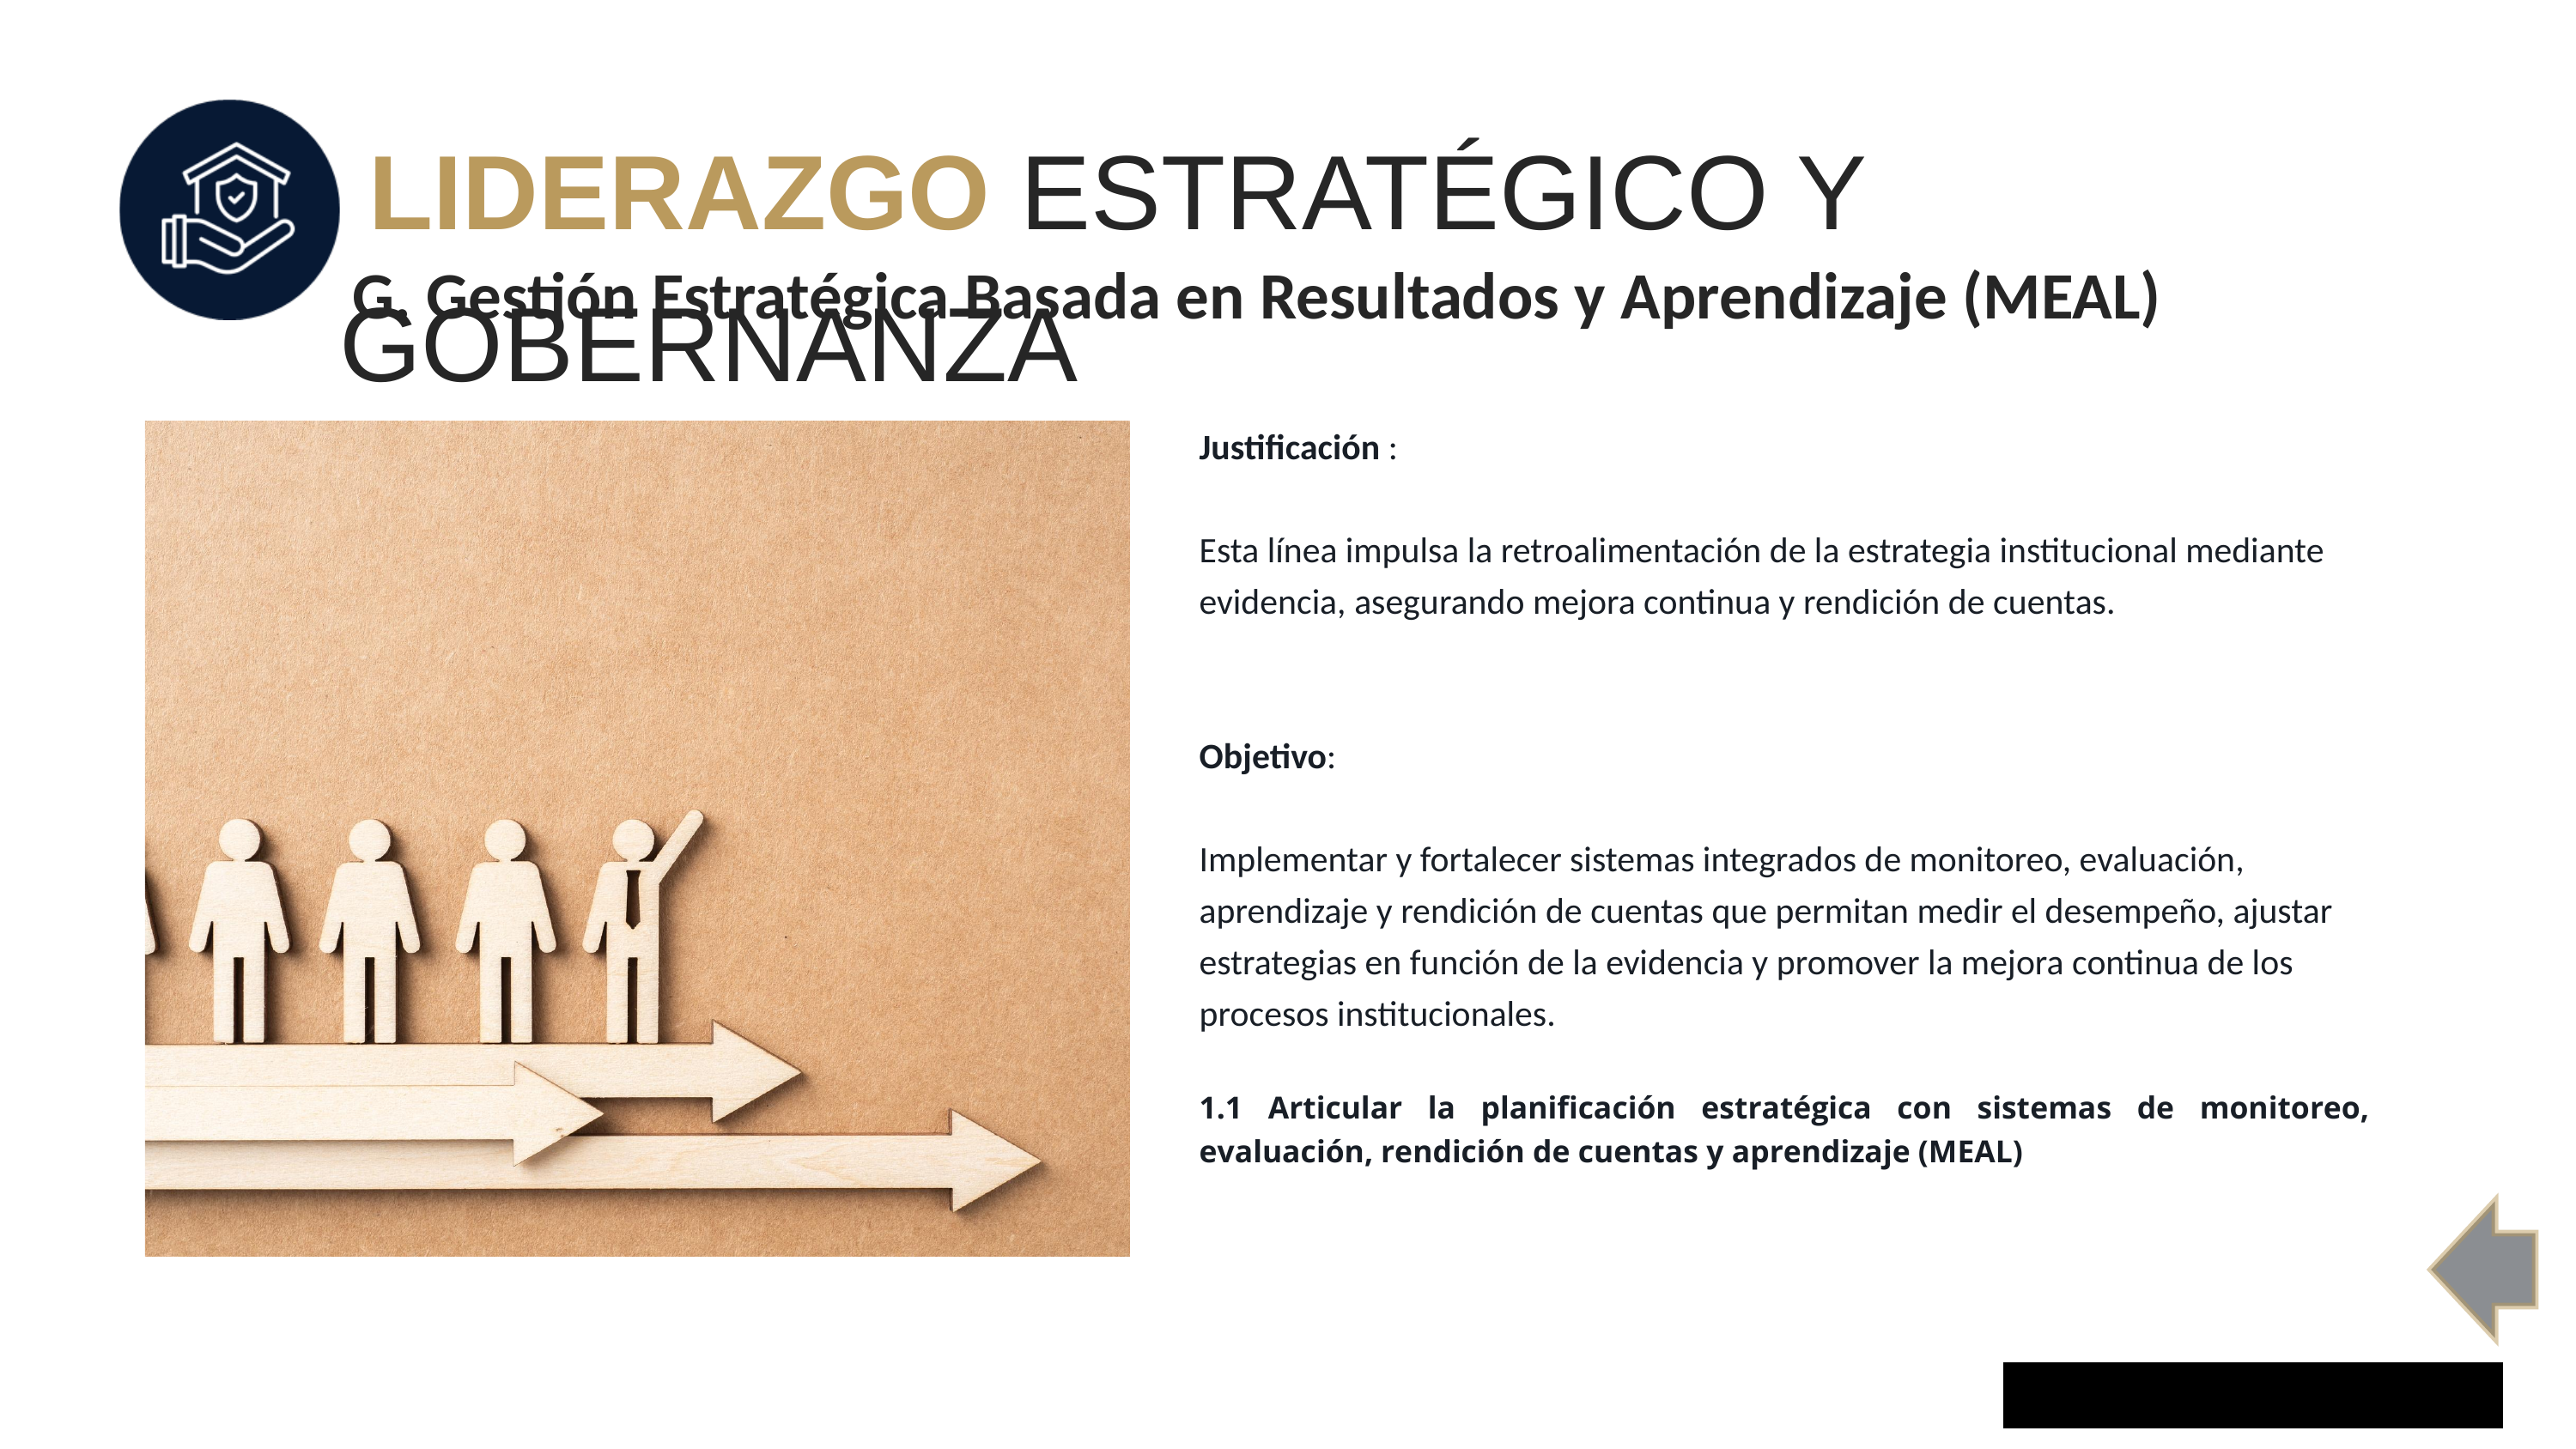

LIDERAZGO ESTRATÉGICO Y GOBERNANZA

G. Gestión Estratégica Basada en Resultados y Aprendizaje (MEAL)
Justificación :

Esta línea impulsa la retroalimentación de la estrategia institucional mediante evidencia, asegurando mejora continua y rendición de cuentas.

Objetivo:

Implementar y fortalecer sistemas integrados de monitoreo, evaluación, aprendizaje y rendición de cuentas que permitan medir el desempeño, ajustar estrategias en función de la evidencia y promover la mejora continua de los procesos institucionales.

1.1 Articular la planificación estratégica con sistemas de monitoreo, evaluación, rendición de cuentas y aprendizaje (MEAL)

WWW.CRESCEREPST.COM